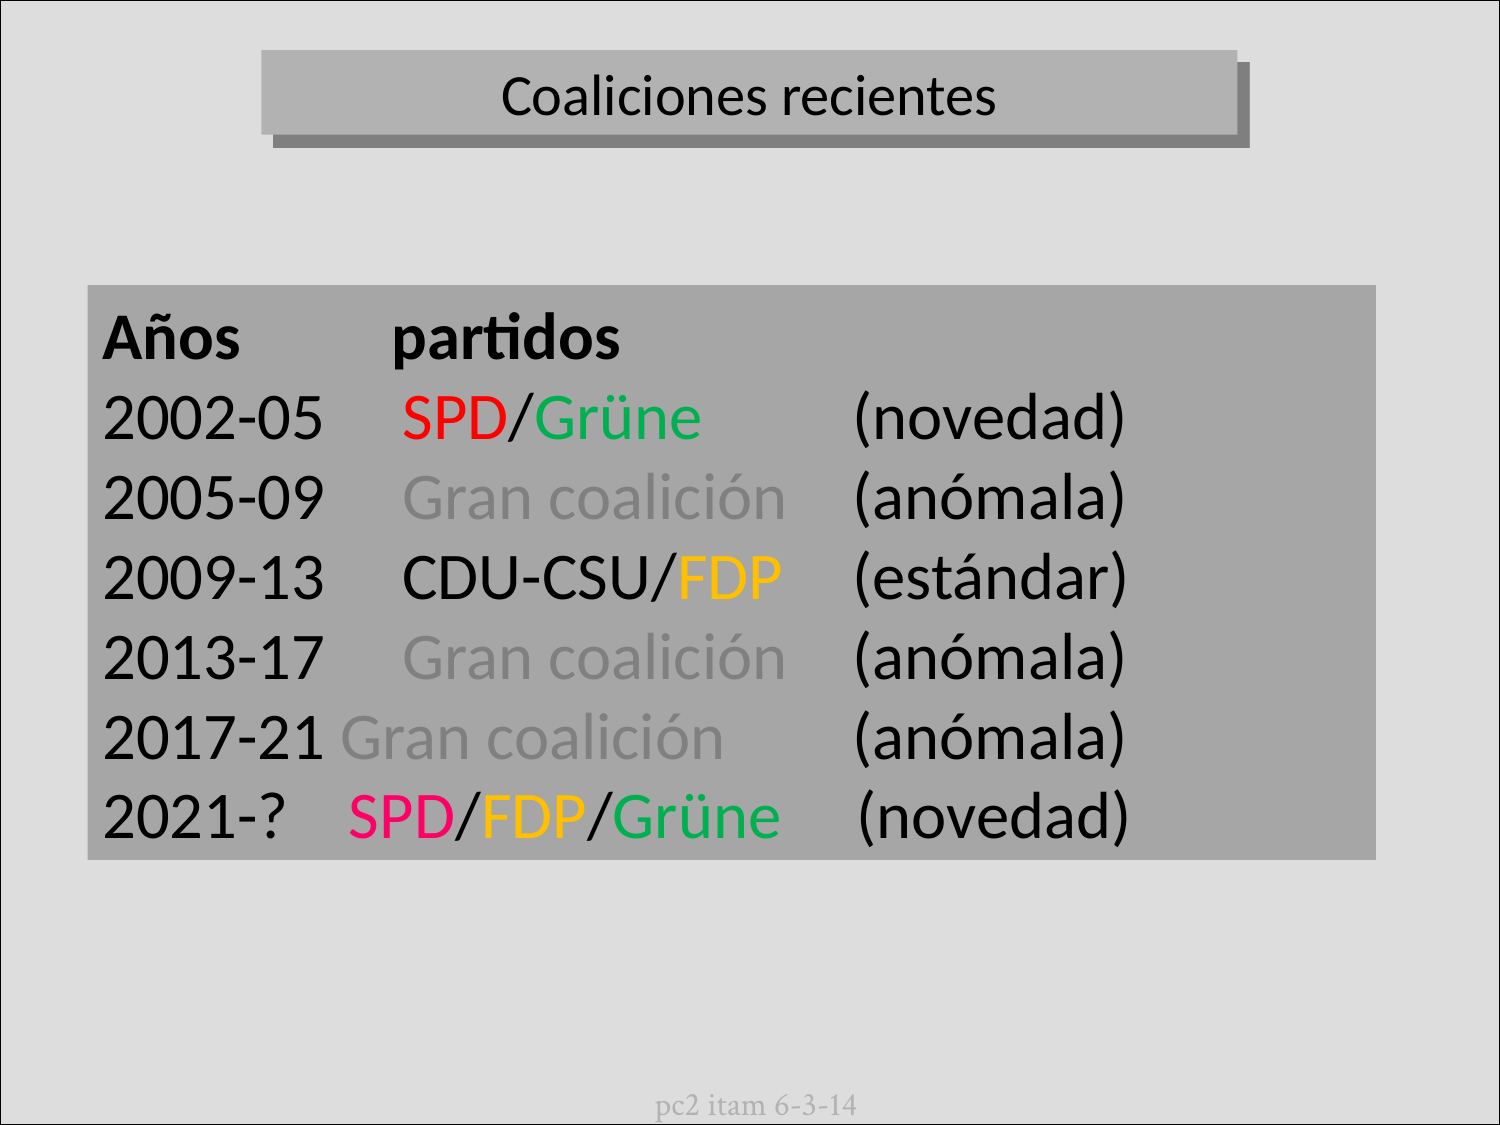

Coaliciones recientes
Años          partidos
2002-05	SPD/Grüne	(novedad)
2005-09	Gran coalición	(anómala)
2009-13	CDU-CSU/FDP	(estándar)
2013-17	Gran coalición	(anómala)
2017-21 Gran coalición	(anómala)
2021-?    SPD/FDP/Grüne     (novedad)